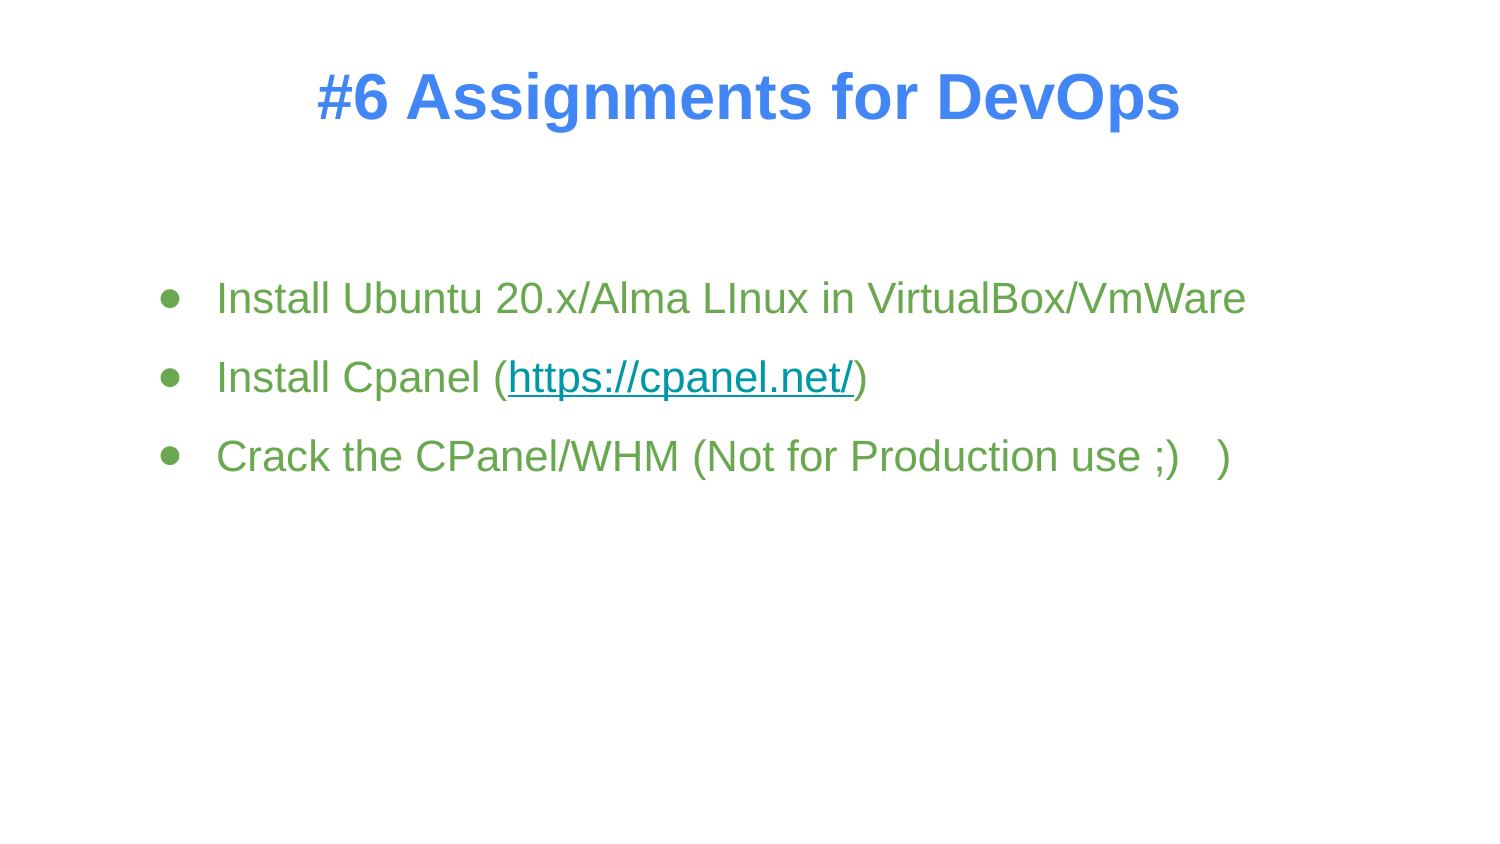

# #6 Assignments for DevOps
Install Ubuntu 20.x/Alma LInux in VirtualBox/VmWare
Install Cpanel (https://cpanel.net/)
Crack the CPanel/WHM (Not for Production use ;)   )